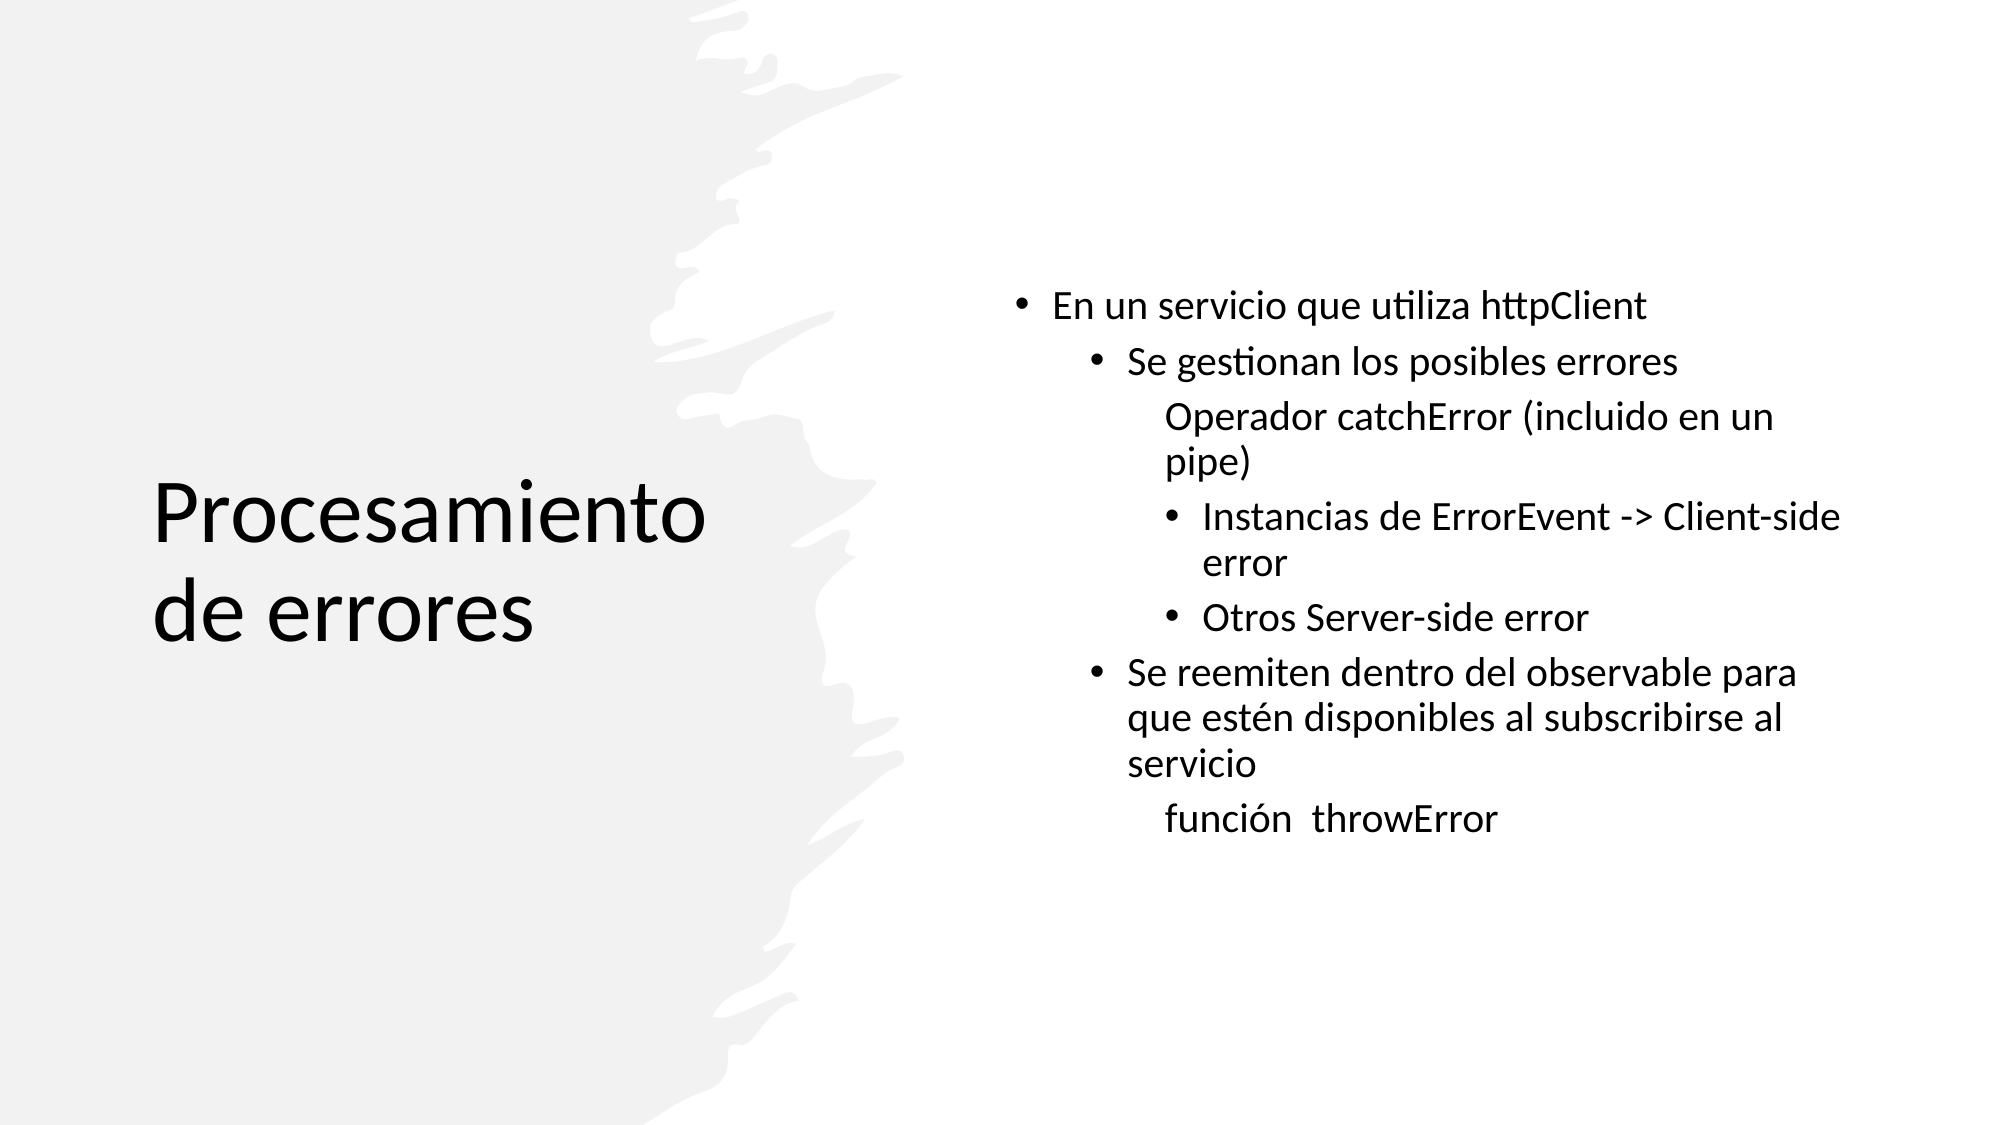

# Procesamiento de errores
En un servicio que utiliza httpClient
Se gestionan los posibles errores
Operador catchError (incluido en un pipe)
Instancias de ErrorEvent -> Client-side error
Otros Server-side error
Se reemiten dentro del observable para que estén disponibles al subscribirse al servicio
función  throwError